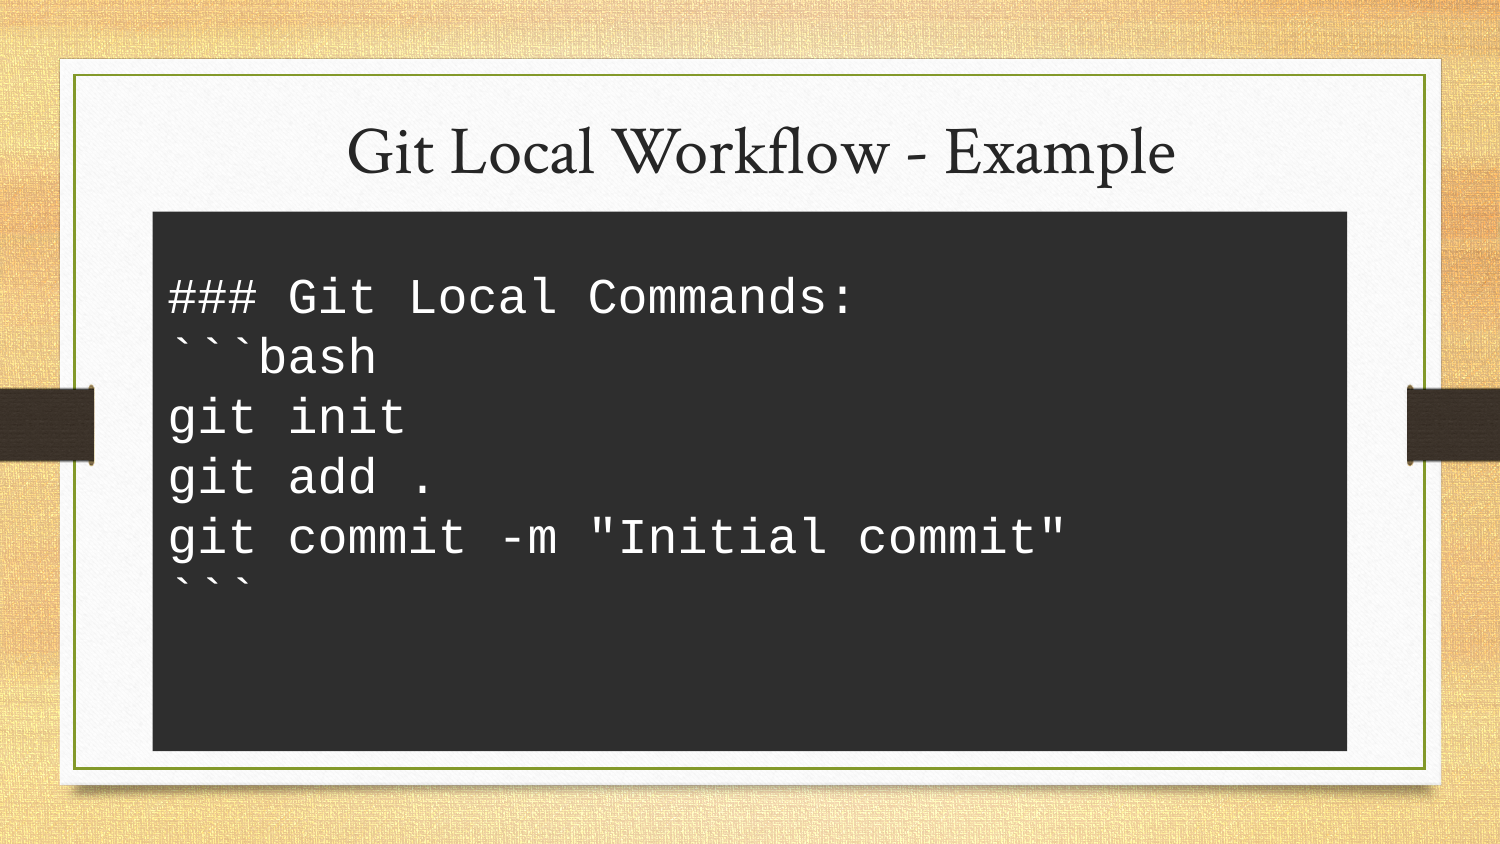

# Git Local Workflow - Example

### Git Local Commands: ```bash git init git add . git commit -m "Initial commit" ```